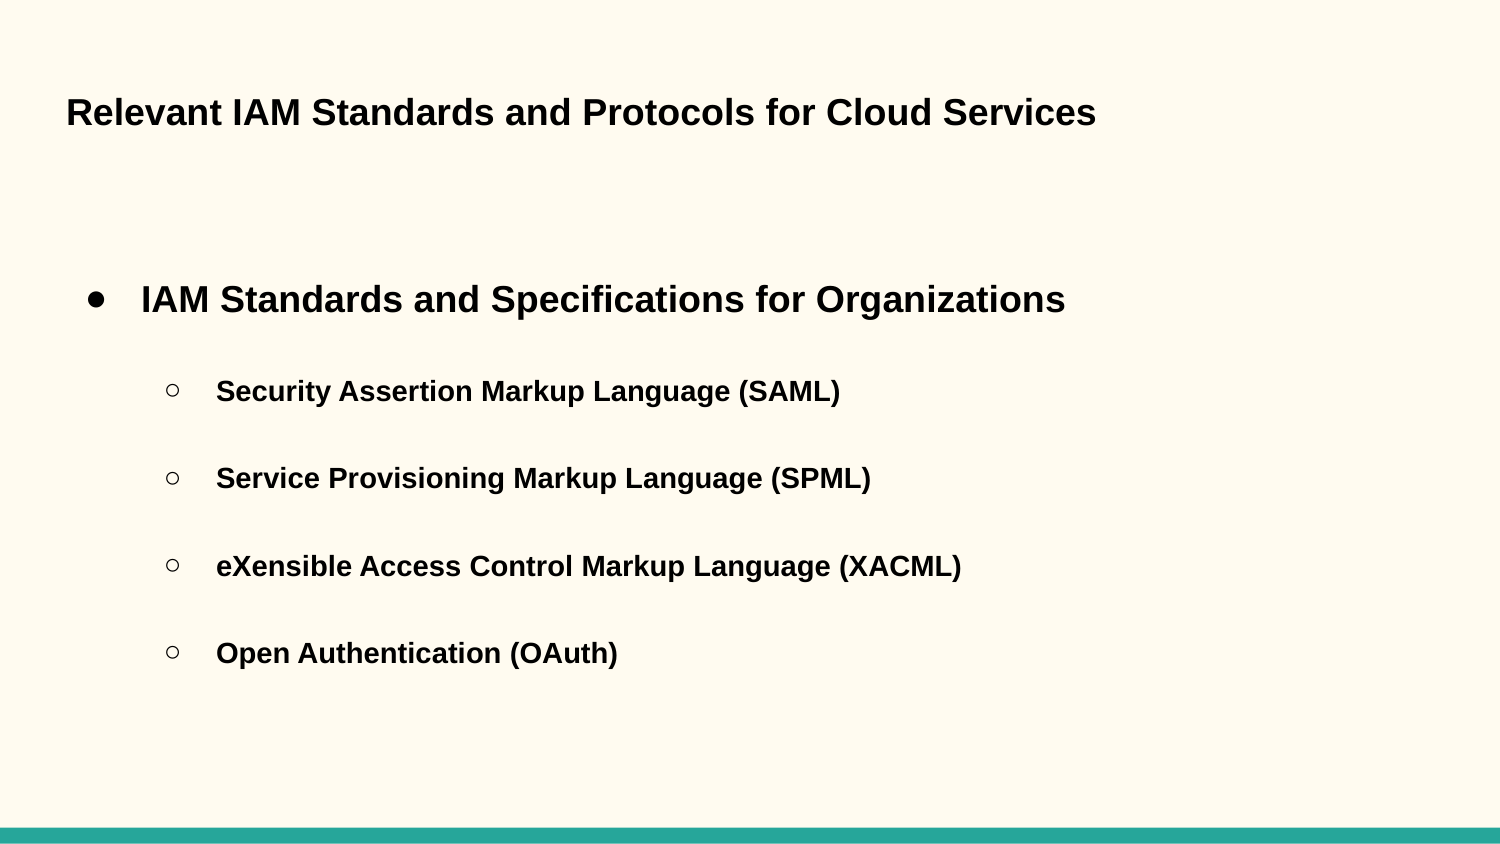

# Relevant IAM Standards and Protocols for Cloud Services
IAM Standards and Specifications for Organizations
Security Assertion Markup Language (SAML)
Service Provisioning Markup Language (SPML)
eXensible Access Control Markup Language (XACML)
Open Authentication (OAuth)